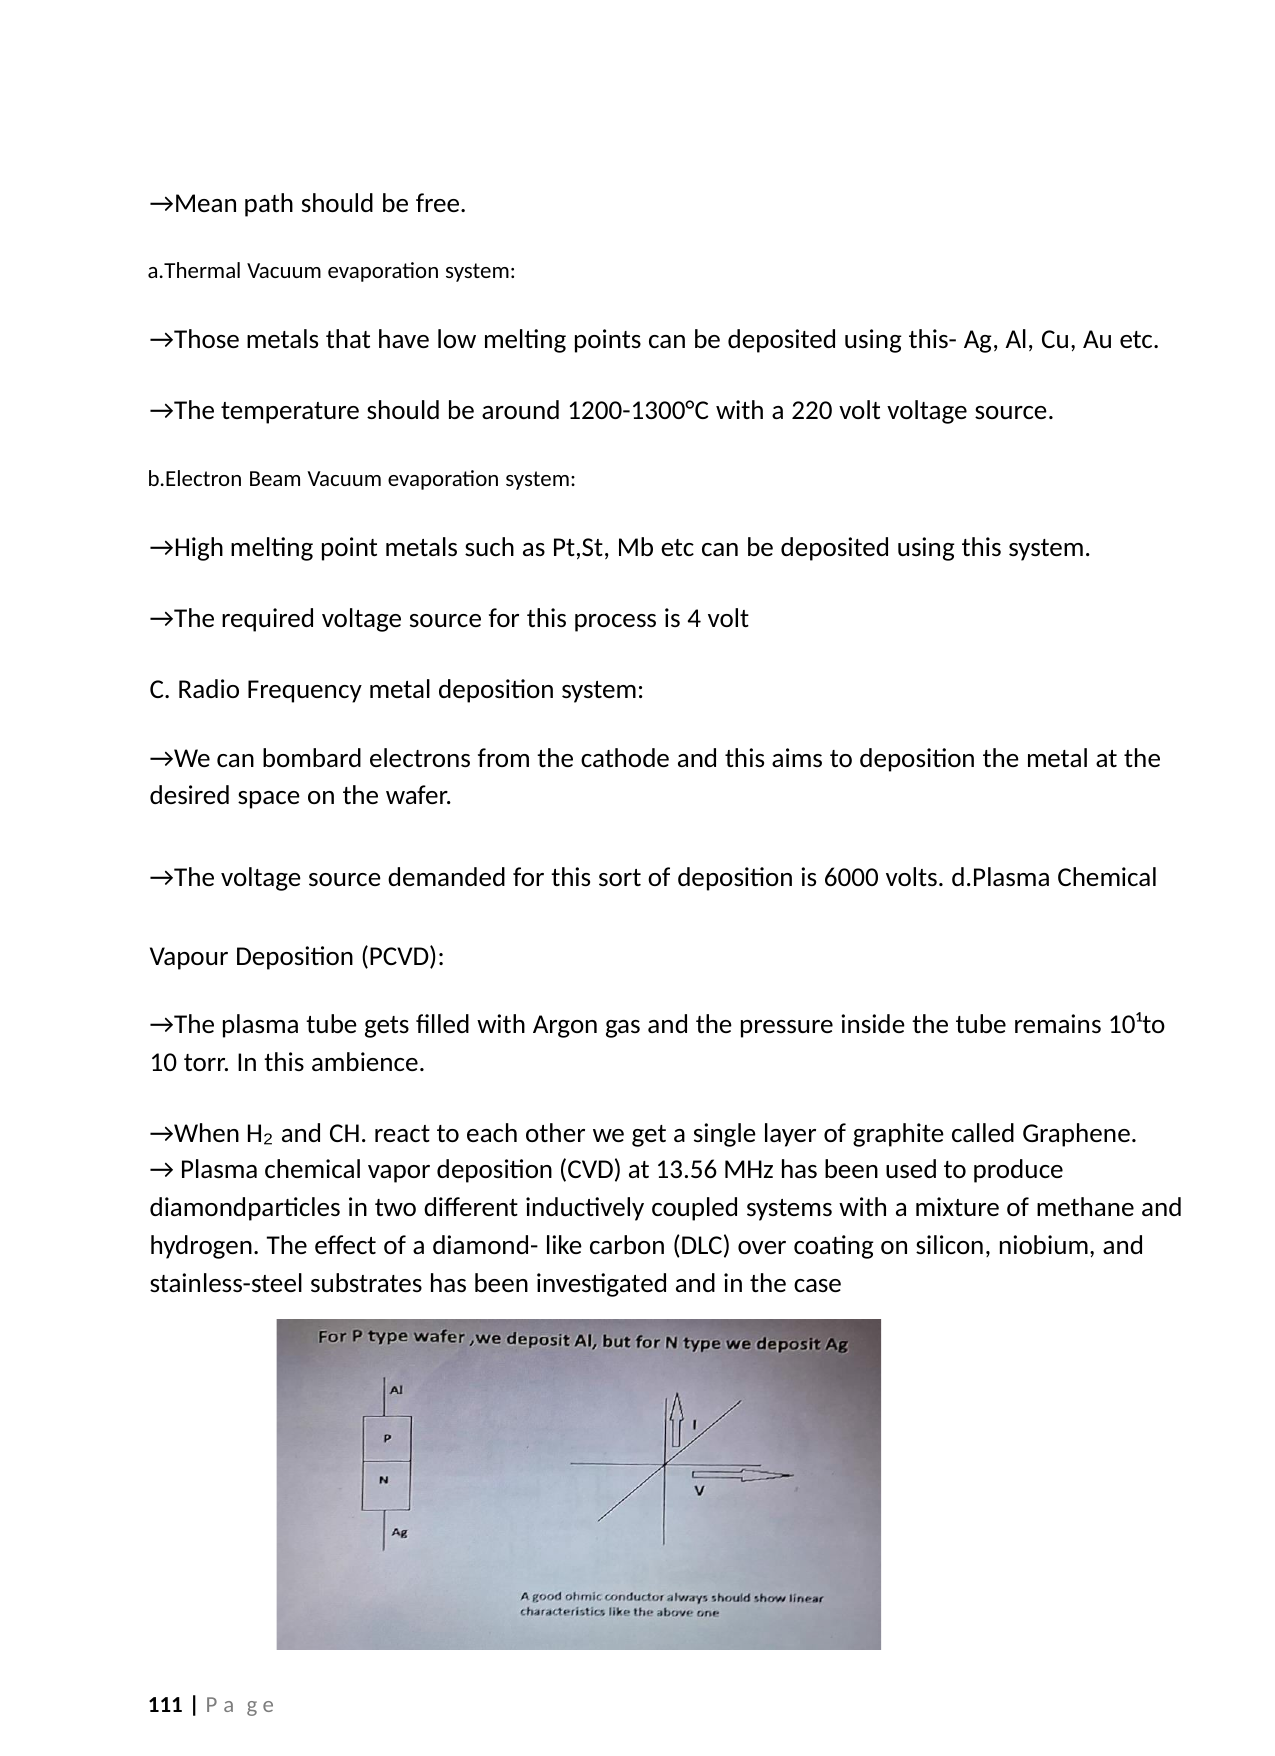

→Mean path should be free.

Thermal Vacuum evaporation system:

→Those metals that have low melting points can be deposited using this- Ag, Al, Cu, Au etc.

→The temperature should be around 1200-1300°C with a 220 volt voltage source.

Electron Beam Vacuum evaporation system:

→High melting point metals such as Pt,St, Mb etc can be deposited using this system.

→The required voltage source for this process is 4 volt

C. Radio Frequency metal deposition system:

→We can bombard electrons from the cathode and this aims to deposition the metal at the desired space on the wafer.
→The voltage source demanded for this sort of deposition is 6000 volts. d.Plasma Chemical Vapour Deposition (PCVD):

→The plasma tube gets filled with Argon gas and the pressure inside the tube remains 10¹to 10 torr. In this ambience.

→When H₂ and CH. react to each other we get a single layer of graphite called Graphene.
→ Plasma chemical vapor deposition (CVD) at 13.56 MHz has been used to produce
diamondparticles in two different inductively coupled systems with a mixture of methane and hydrogen. The effect of a diamond- like carbon (DLC) over coating on silicon, niobium, and stainless-steel substrates has been investigated and in the case

111 | P a  g e